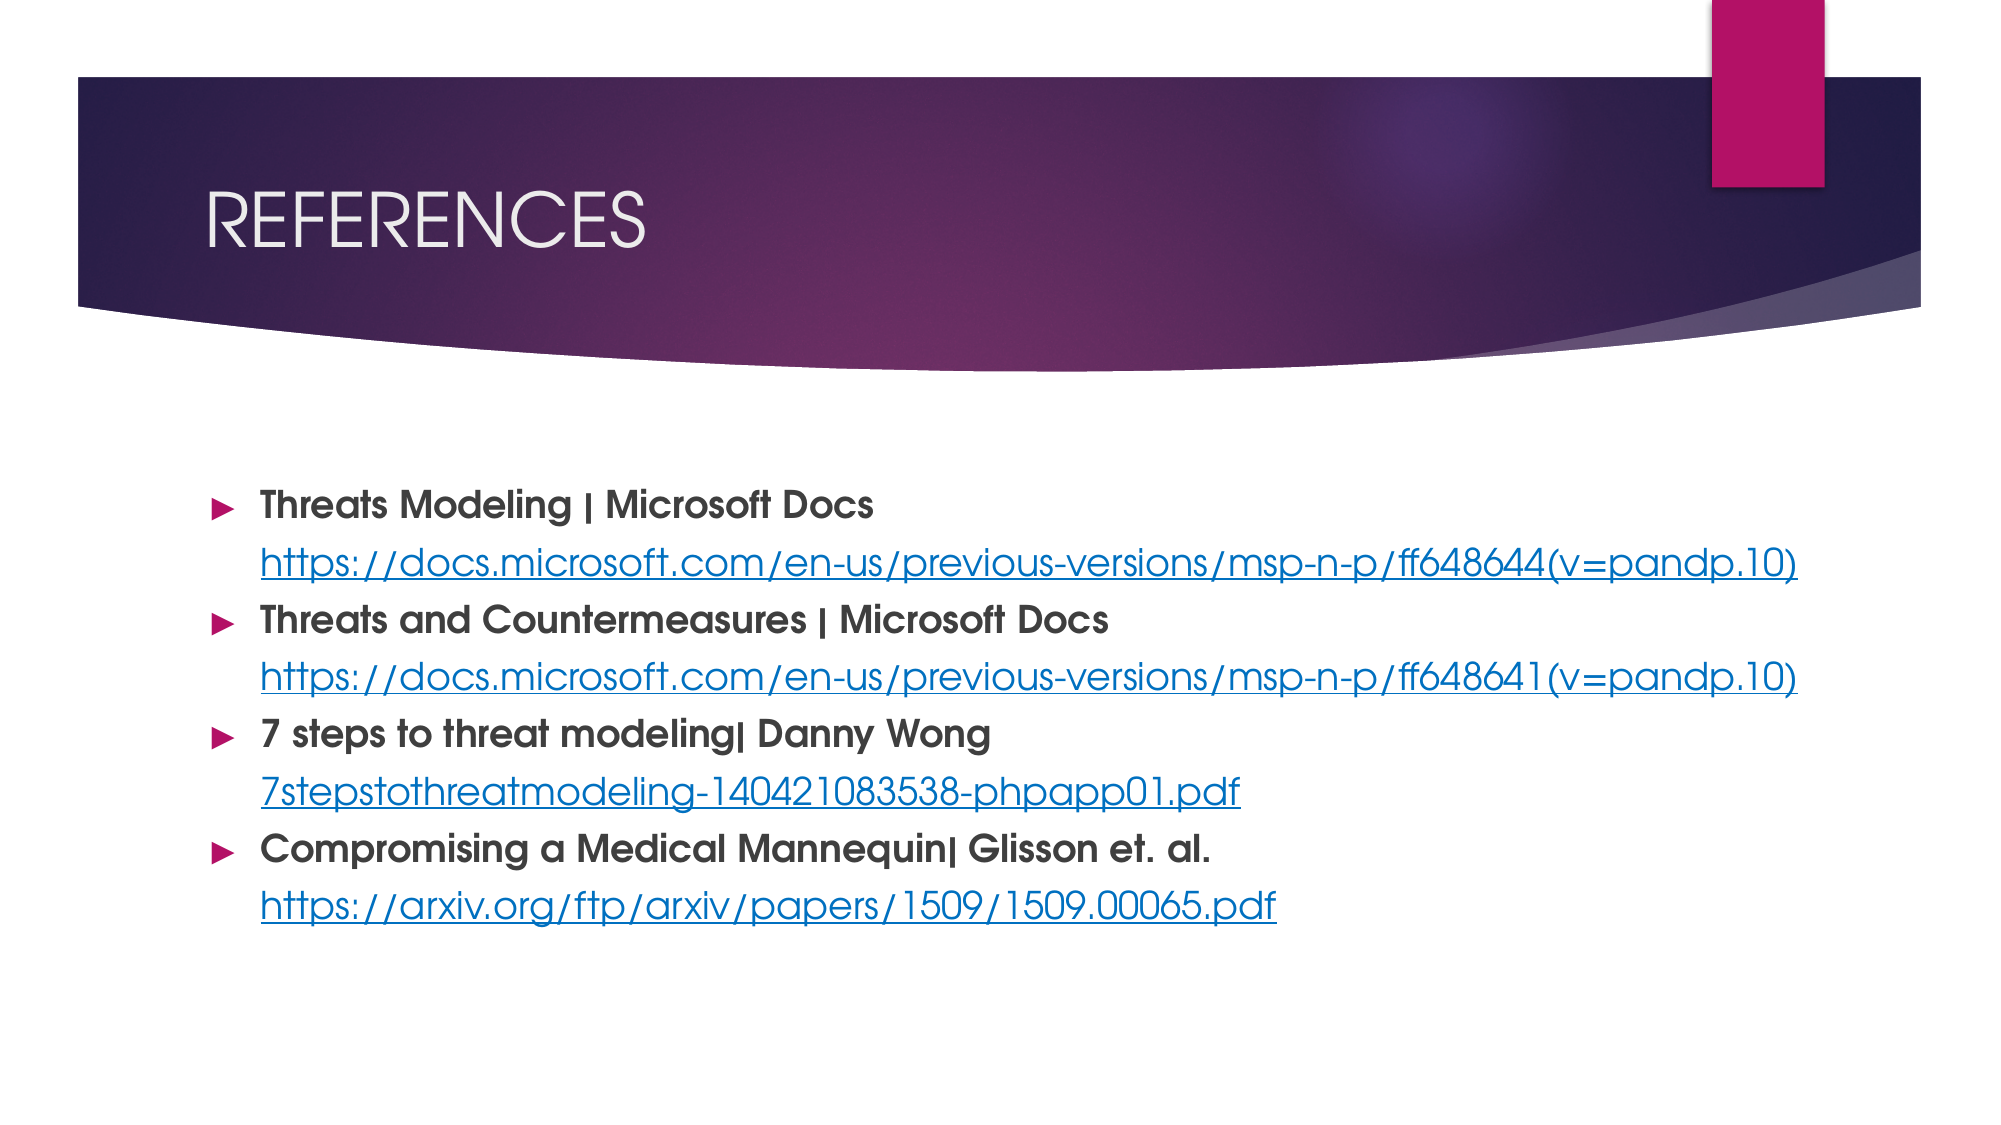

# REFERENCES

Threats Modeling | Microsoft Docs
https://docs.microsoft.com/en-us/previous-versions/msp-n-p/ff648644(v=pandp.10)
Threats and Countermeasures | Microsoft Docs
https://docs.microsoft.com/en-us/previous-versions/msp-n-p/ff648641(v=pandp.10)
7 steps to threat modeling| Danny Wong
7stepstothreatmodeling-140421083538-phpapp01.pdf
Compromising a Medical Mannequin| Glisson et. al.
https://arxiv.org/ftp/arxiv/papers/1509/1509.00065.pdf